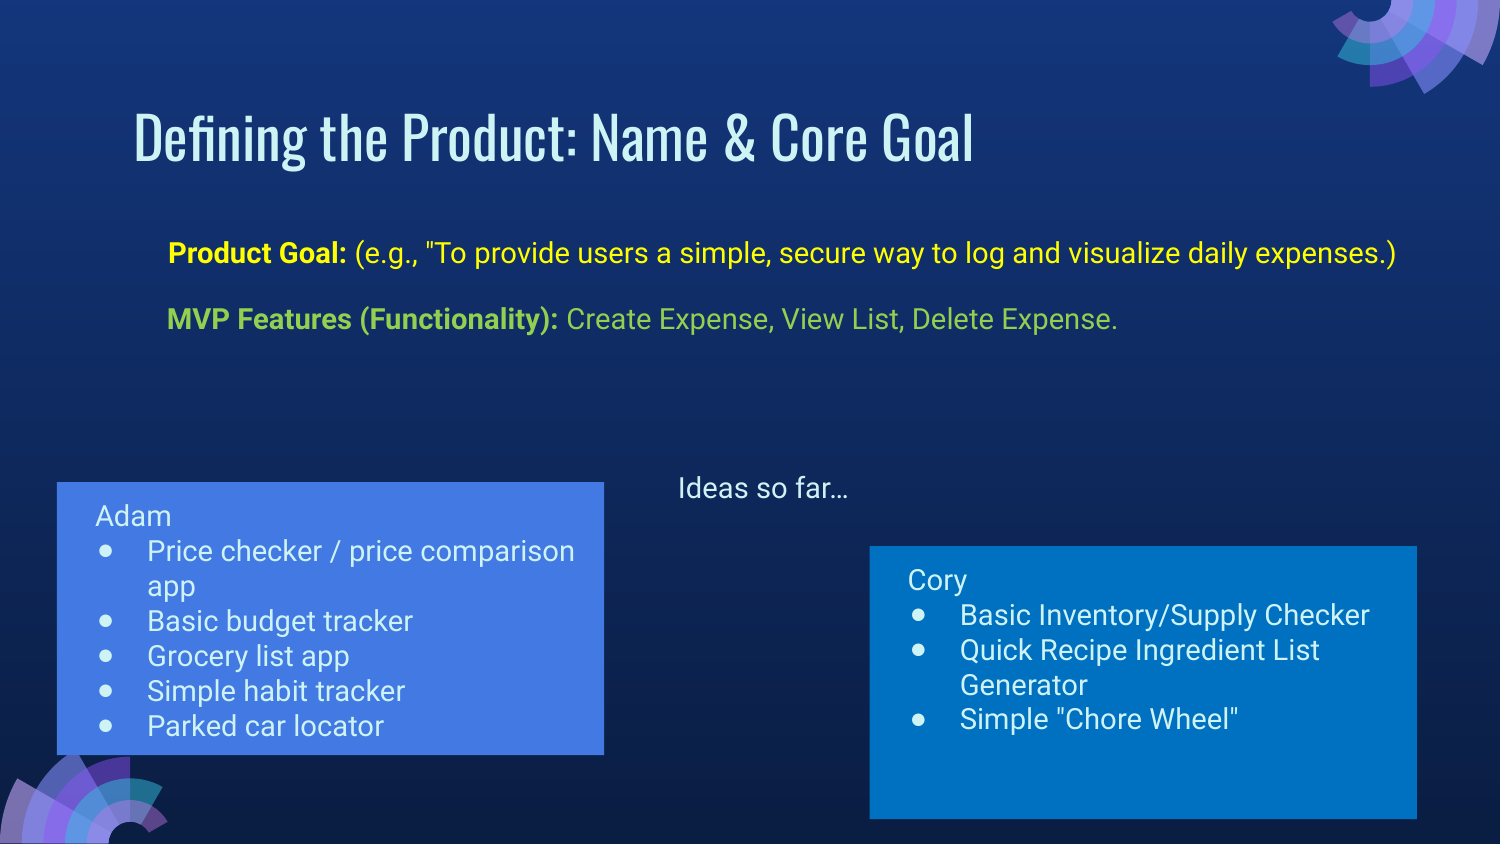

# Defining the Product: Name & Core Goal
Product Goal: (e.g., "To provide users a simple, secure way to log and visualize daily expenses.)
MVP Features (Functionality): Create Expense, View List, Delete Expense.
Ideas so far…
Adam
Price checker / price comparison app
Basic budget tracker
Grocery list app
Simple habit tracker
Parked car locator

Cory
Basic Inventory/Supply Checker
Quick Recipe Ingredient List Generator
Simple "Chore Wheel"